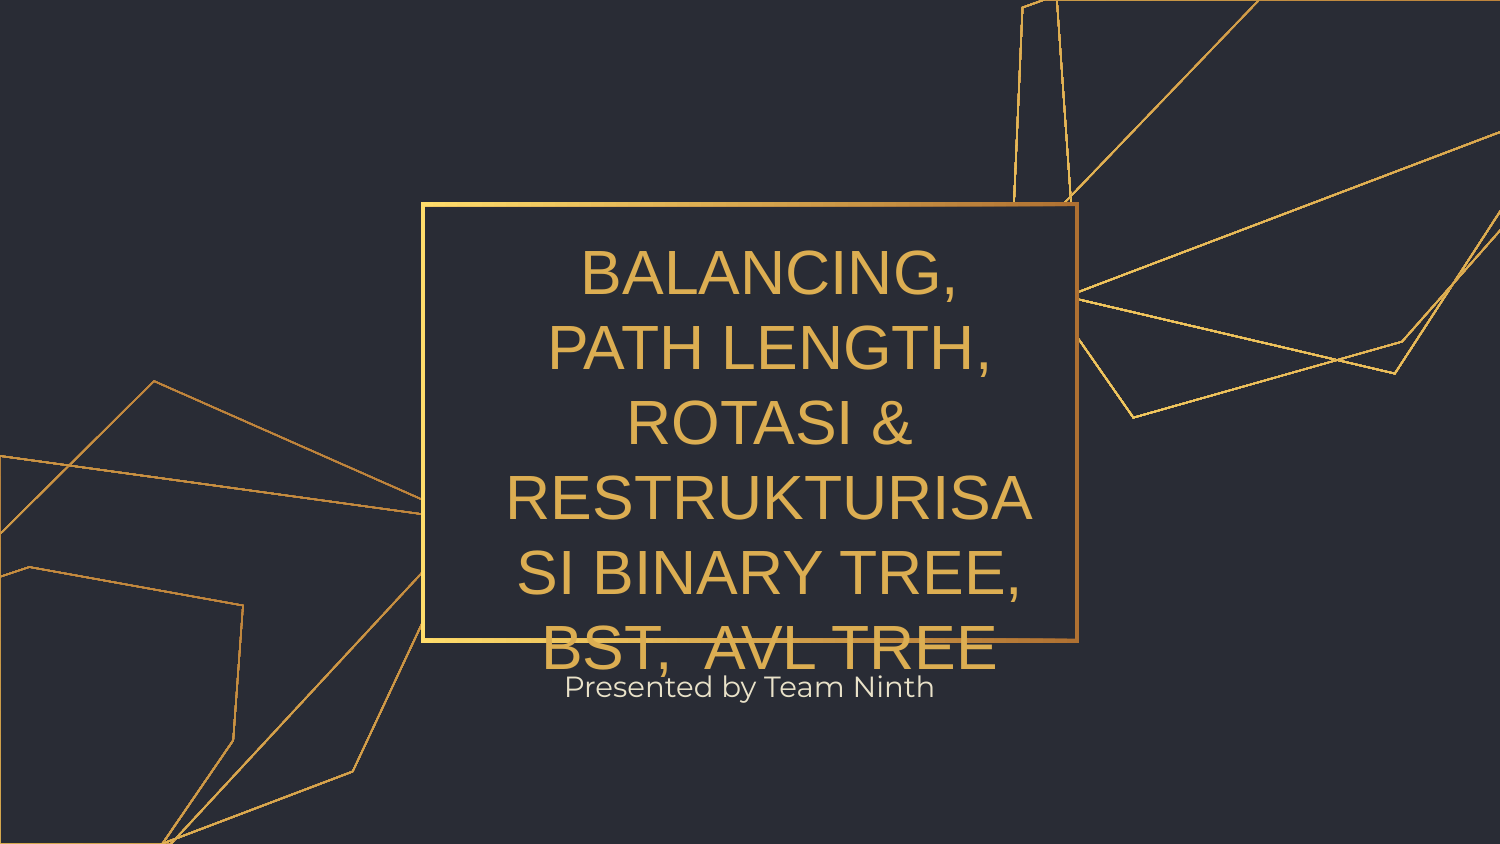

BALANCING,
PATH LENGTH, ROTASI & RESTRUKTURISASI BINARY TREE, BST,  AVL TREE

Presented by Team Ninth